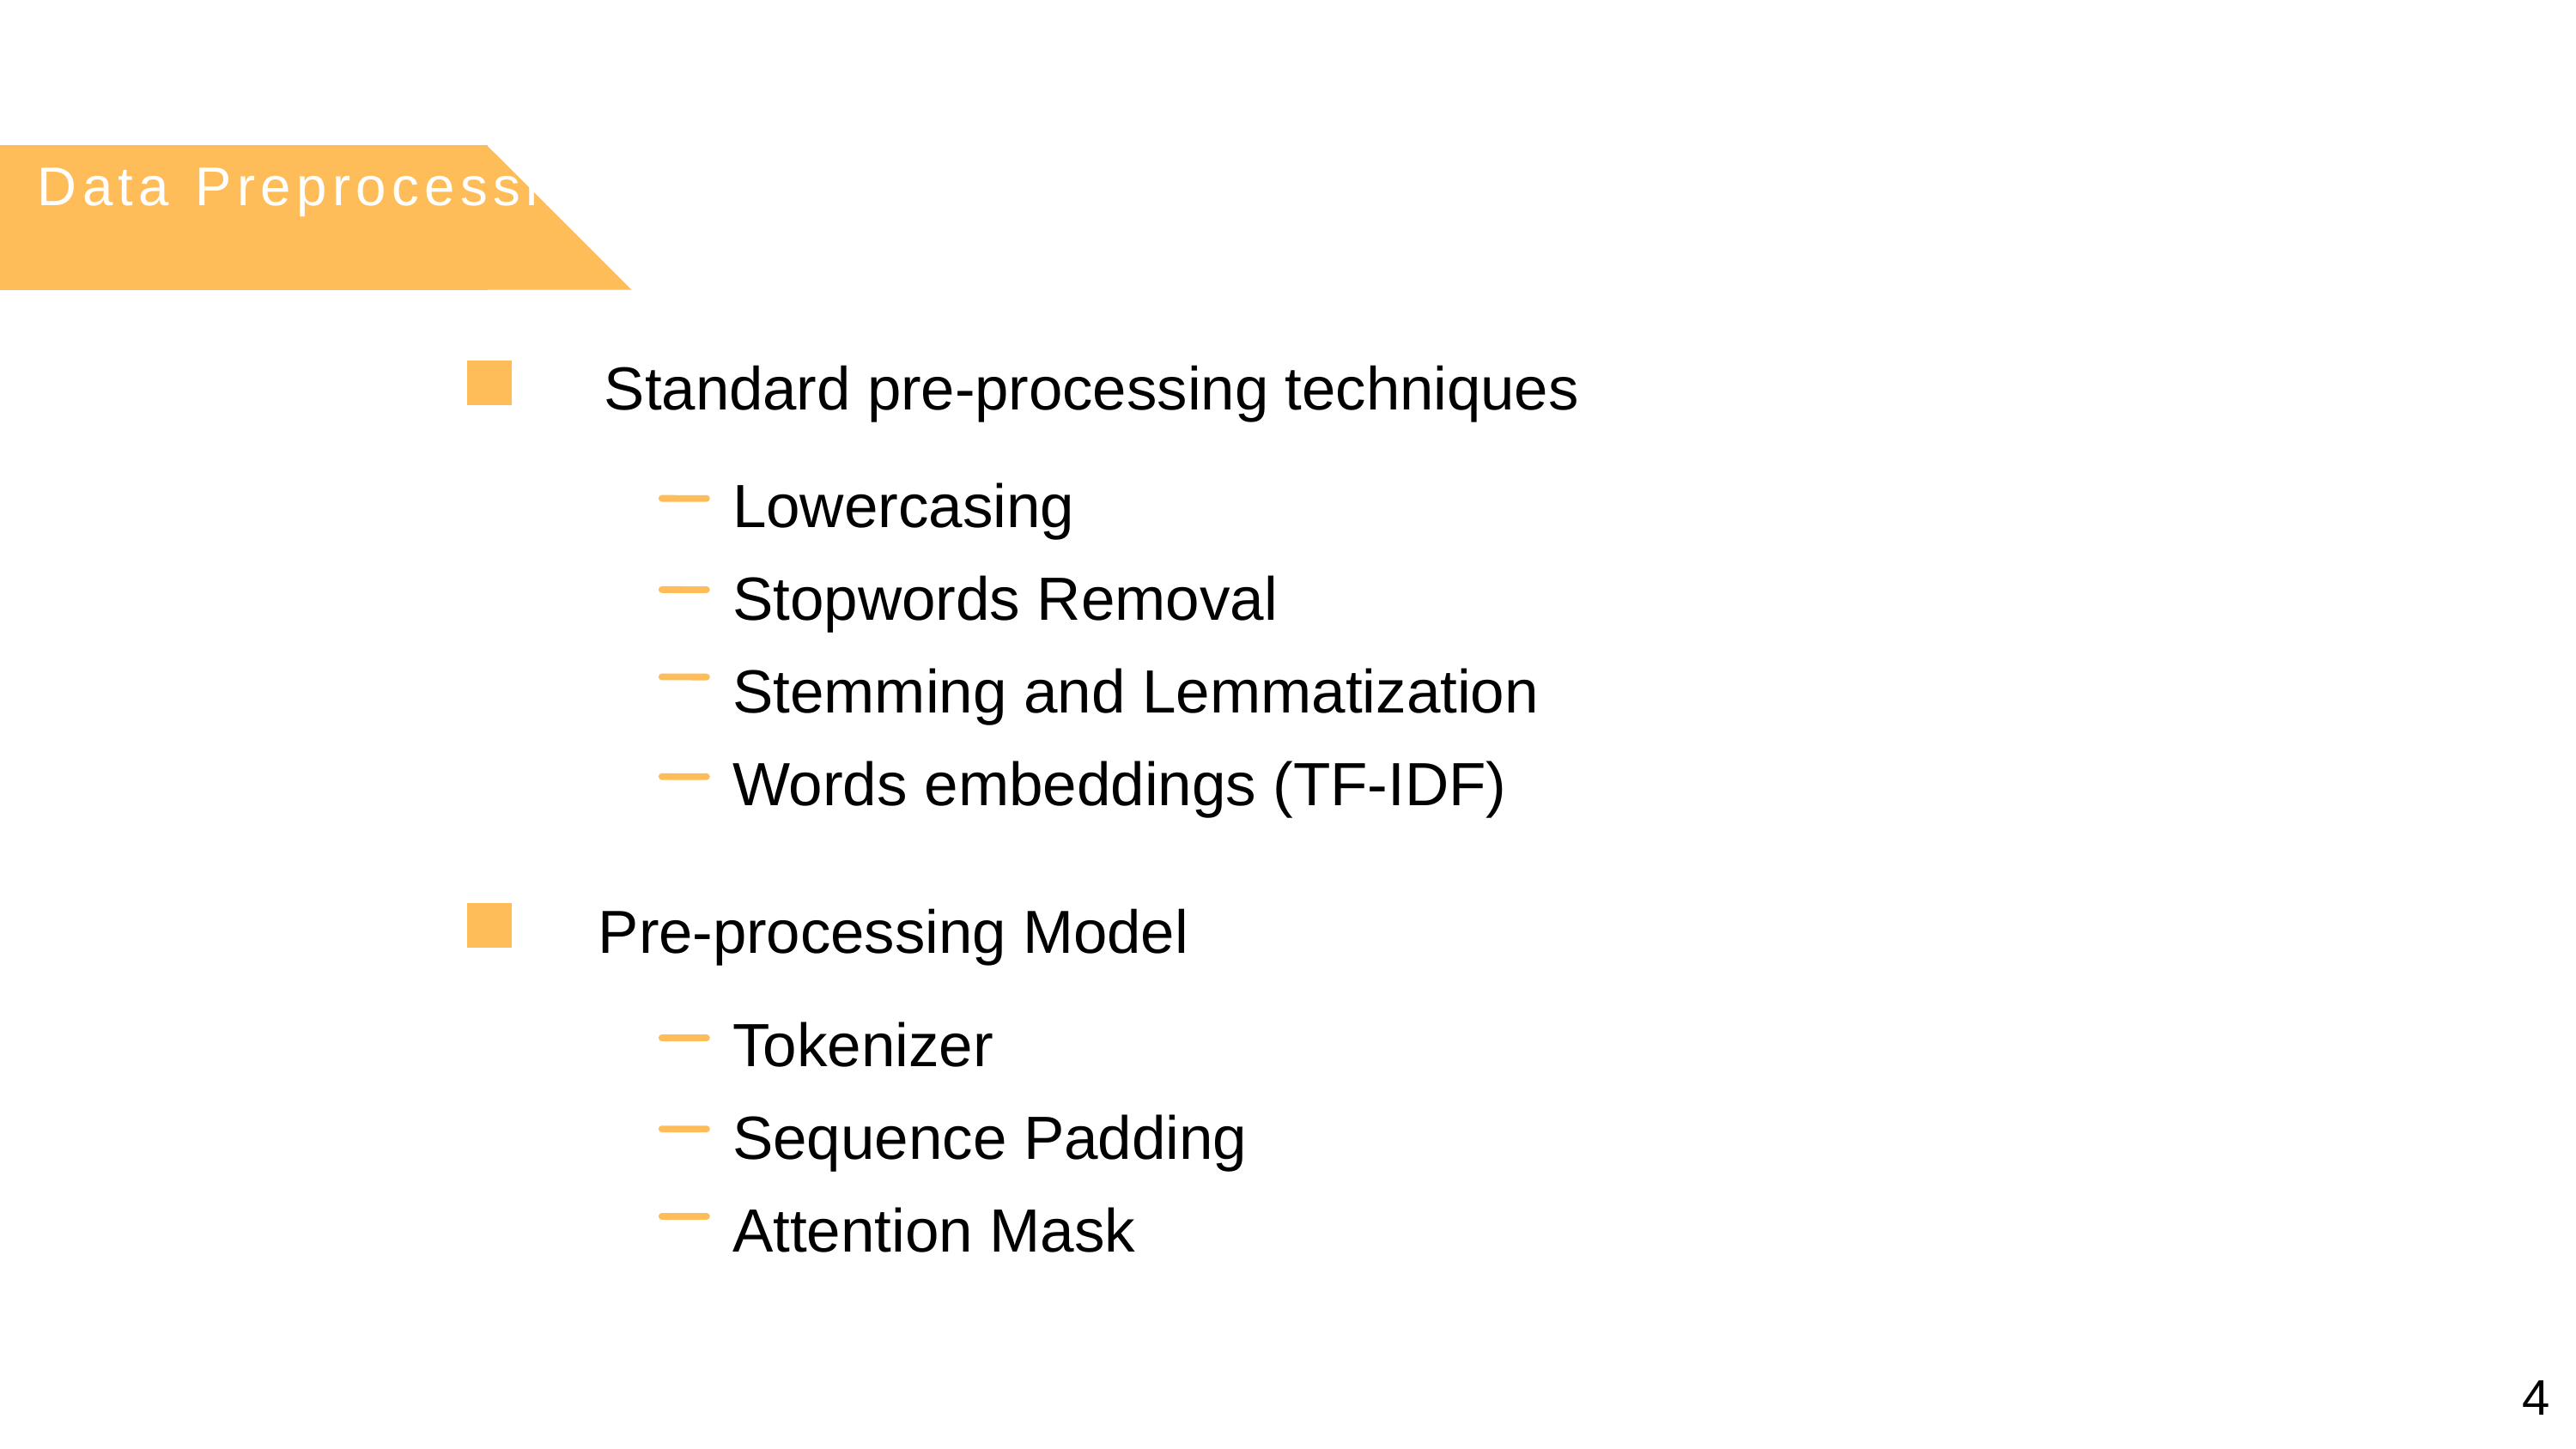

Data Preprocessing
Standard pre-processing techniques

Lowercasing
Stopwords Removal
Stemming and Lemmatization
Words embeddings (TF-IDF)

Pre-processing Model

Tokenizer
Sequence Padding
Attention Mask

4